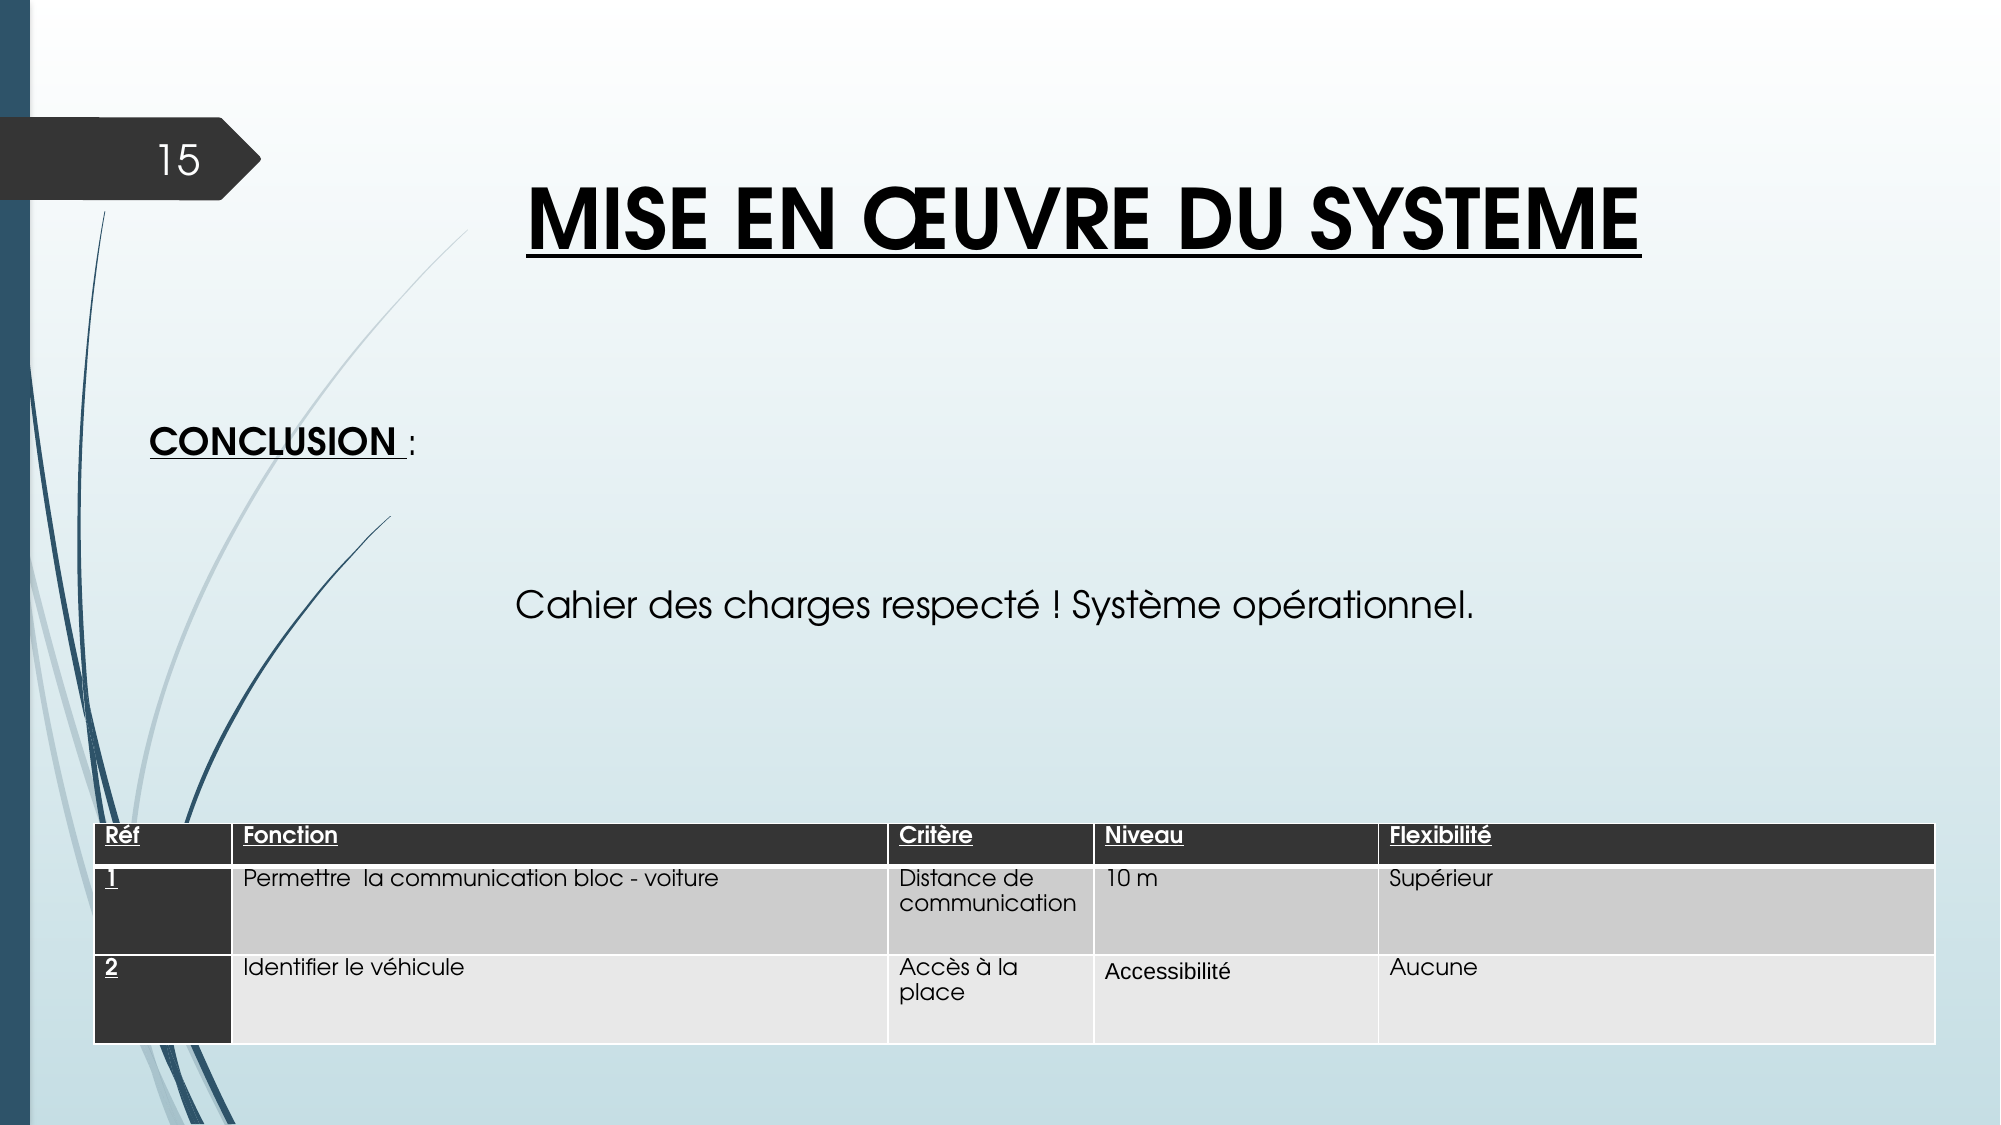

15
MISE EN ŒUVRE DU SYSTEME
CONCLUSION :
Cahier des charges respecté ! Système opérationnel.
| Réf | Fonction | Critère | Niveau | Flexibilité |
| --- | --- | --- | --- | --- |
| 1 | Permettre la communication bloc - voiture | Distance de communication | 10 m | Supérieur |
| 2 | Identifier le véhicule | Accès à la place | Accessibilité | Aucune |